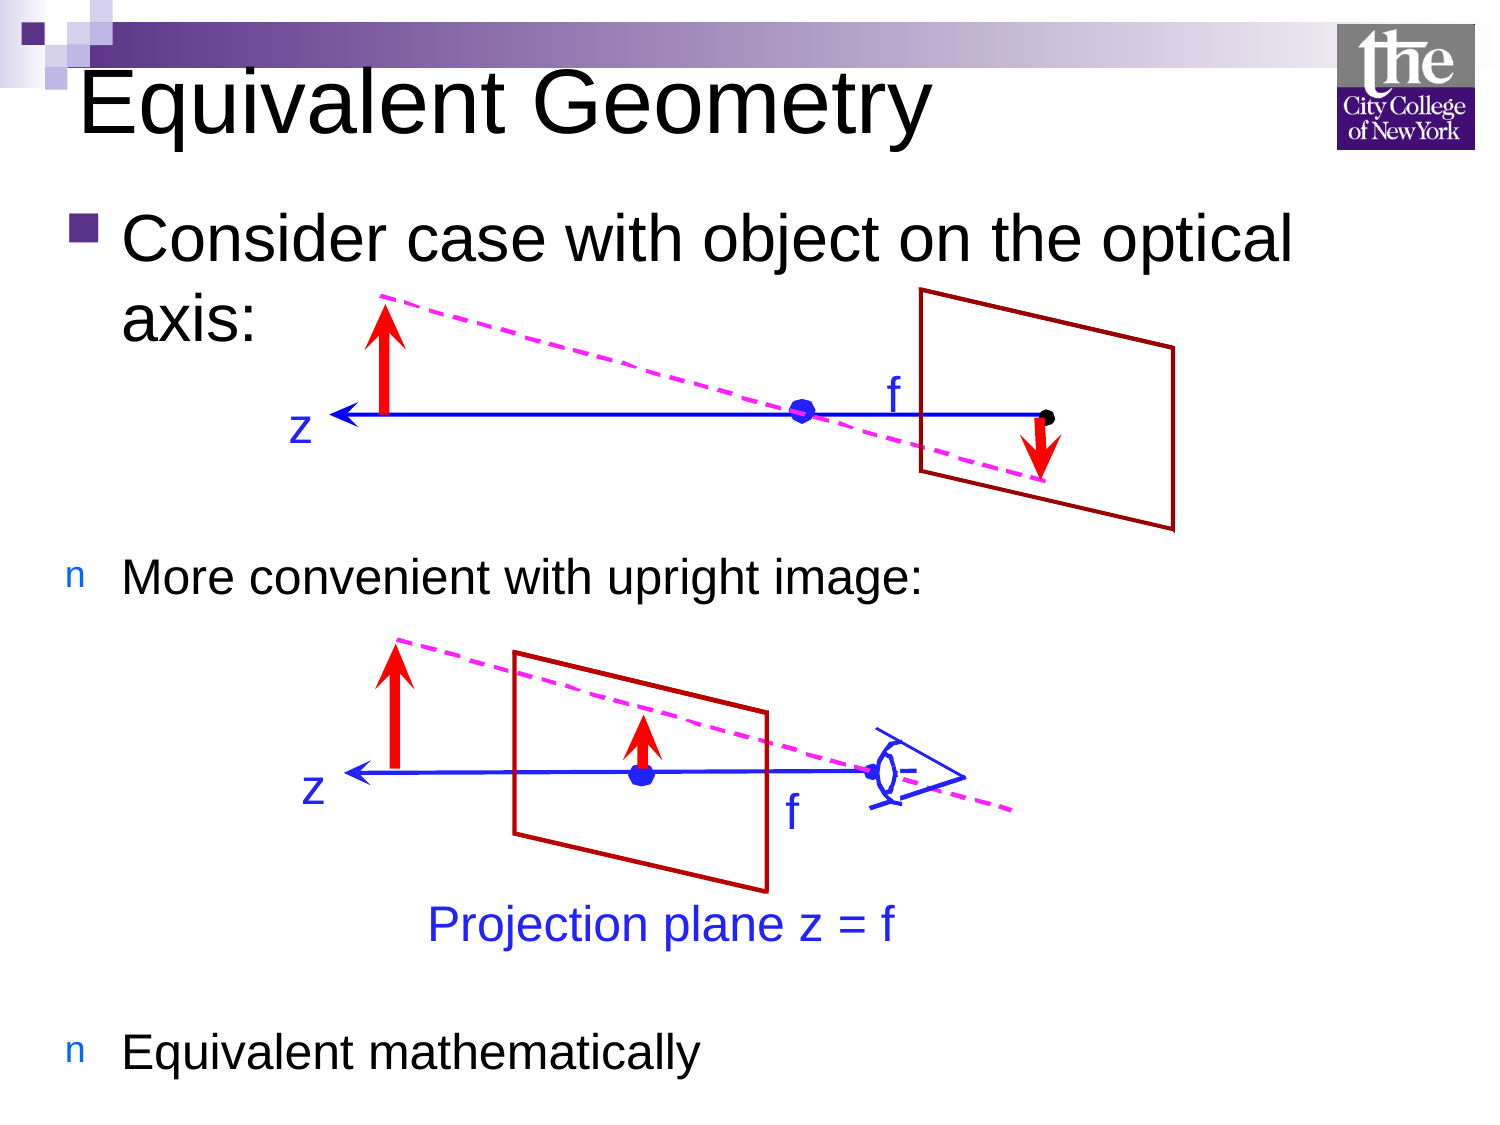

# Equivalent Geometry
Consider case with object on the optical axis:

f

z

More convenient with upright image:

z

f

Projection plane z = f
Equivalent mathematically